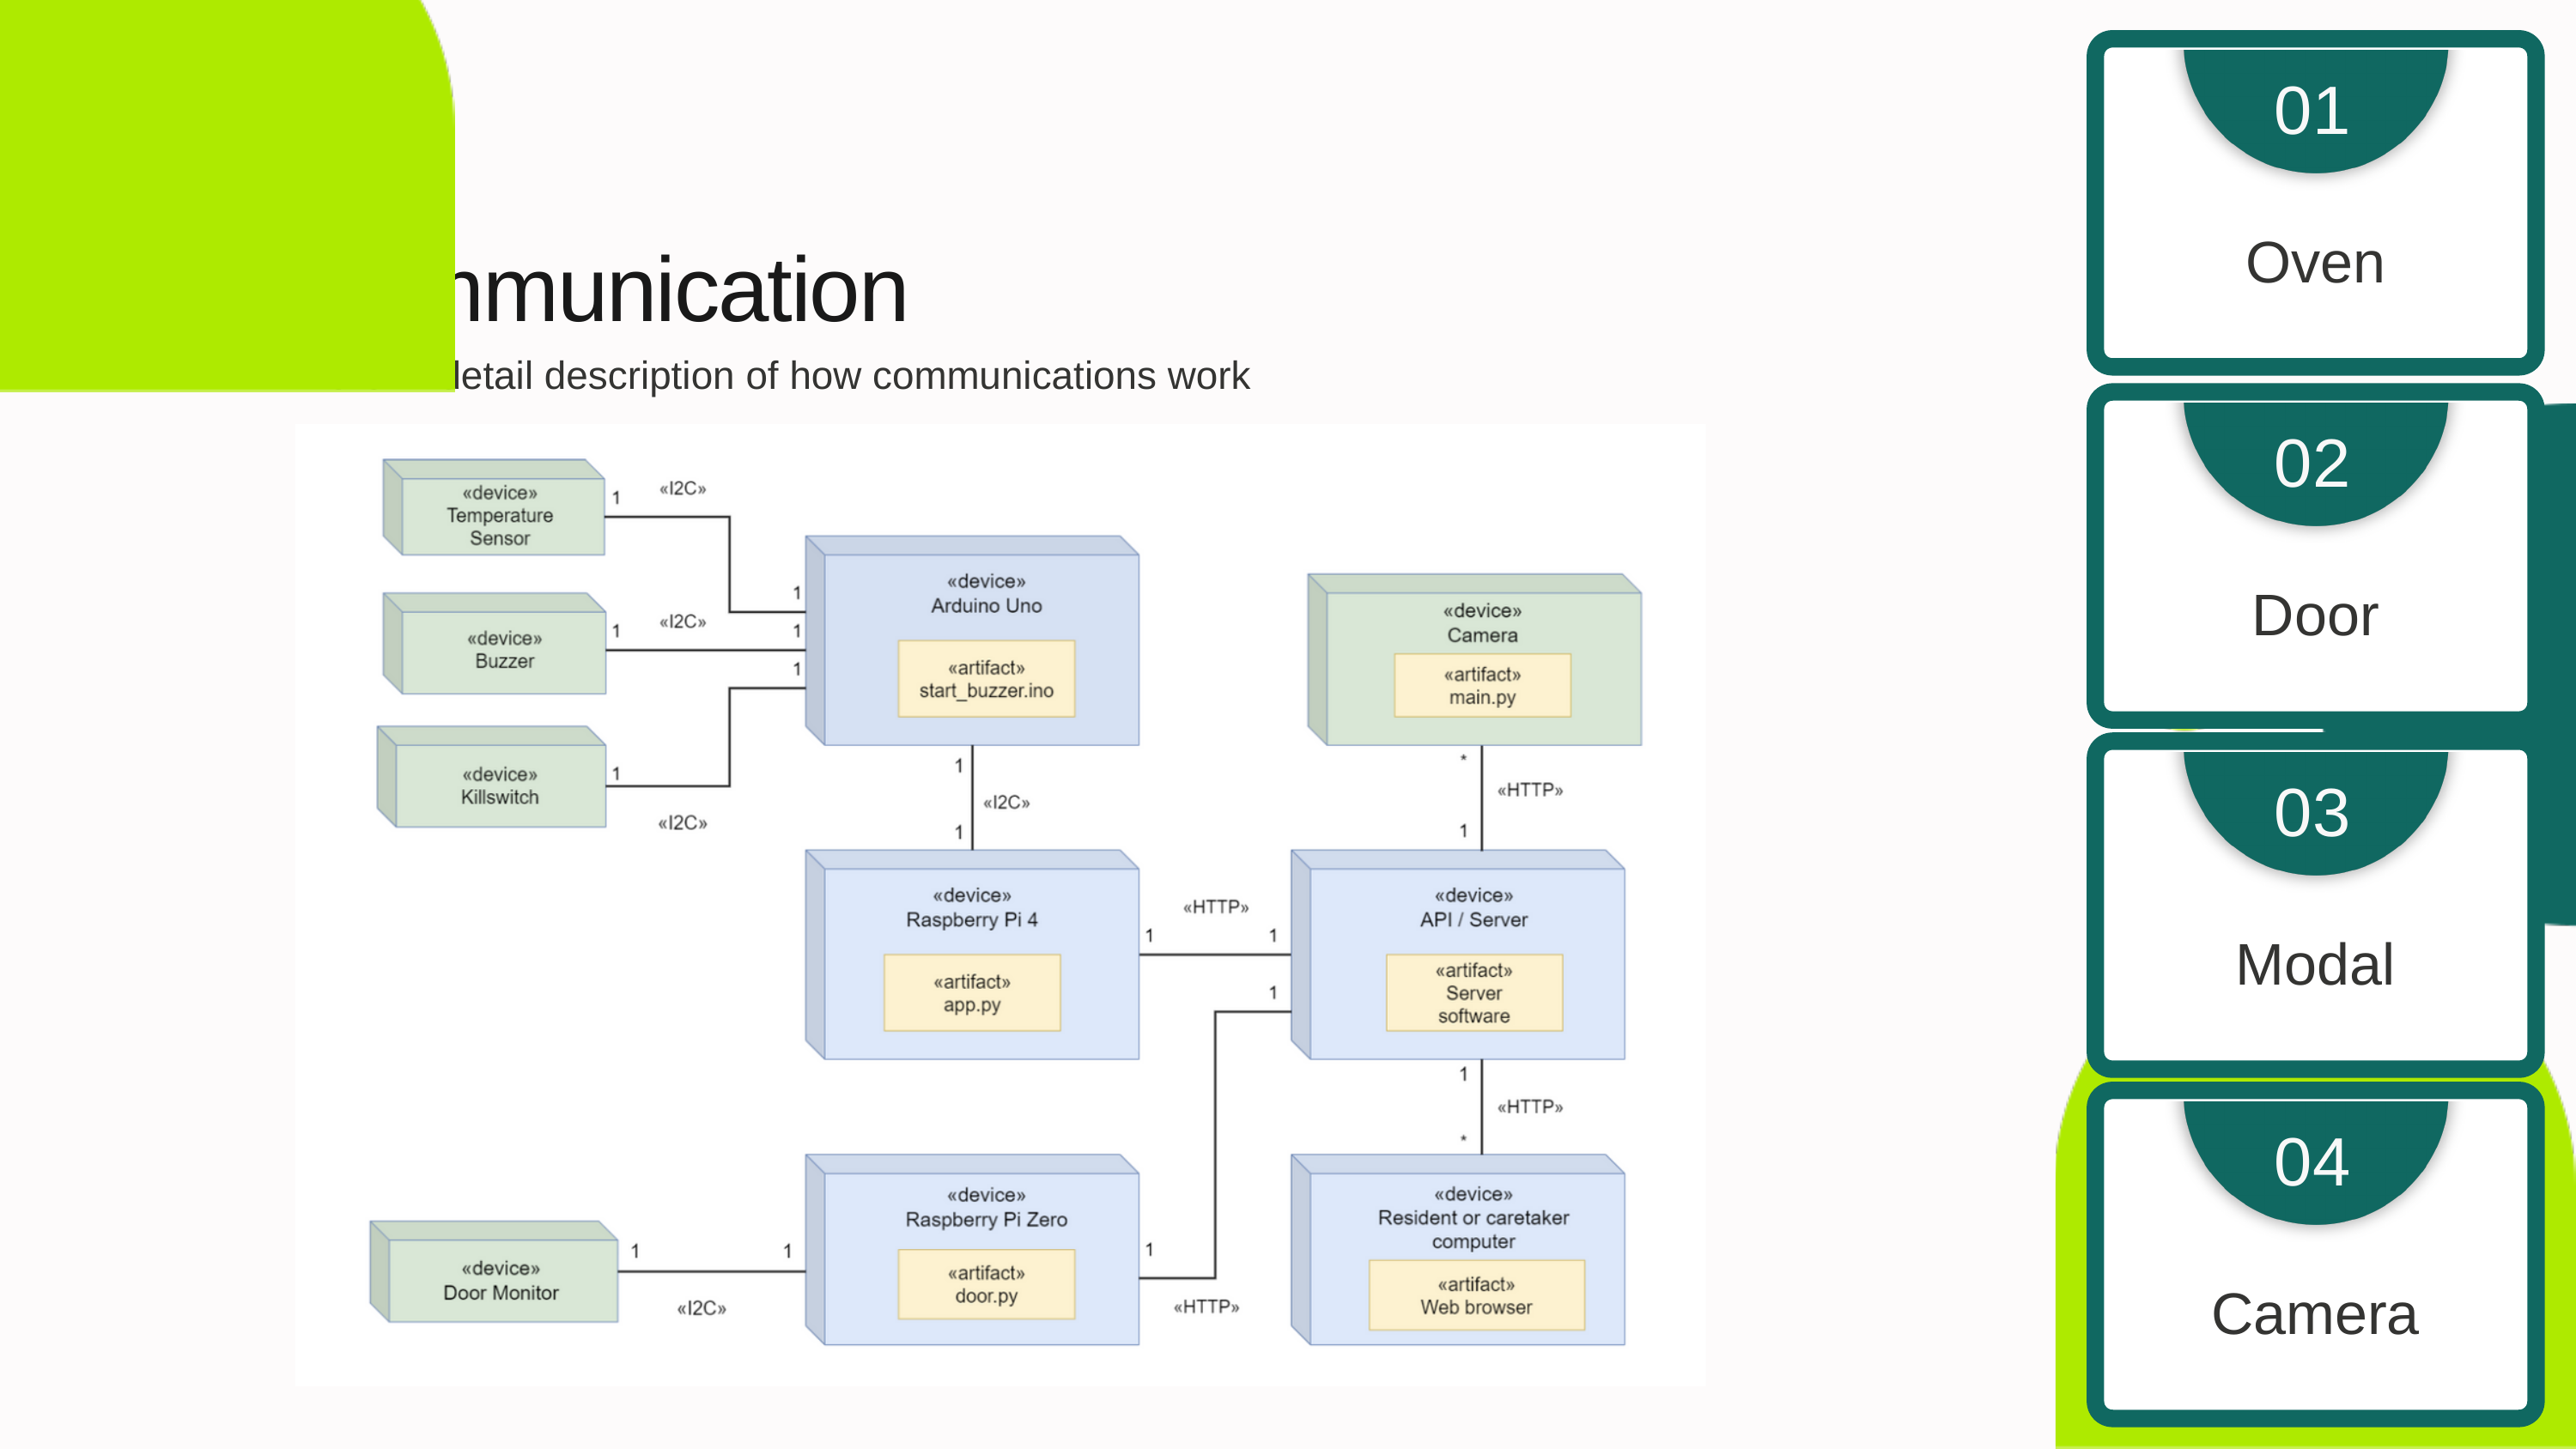

01
Communication
Oven
More in-detail description of how communications work

02

Door

03
Modal

04
Camera